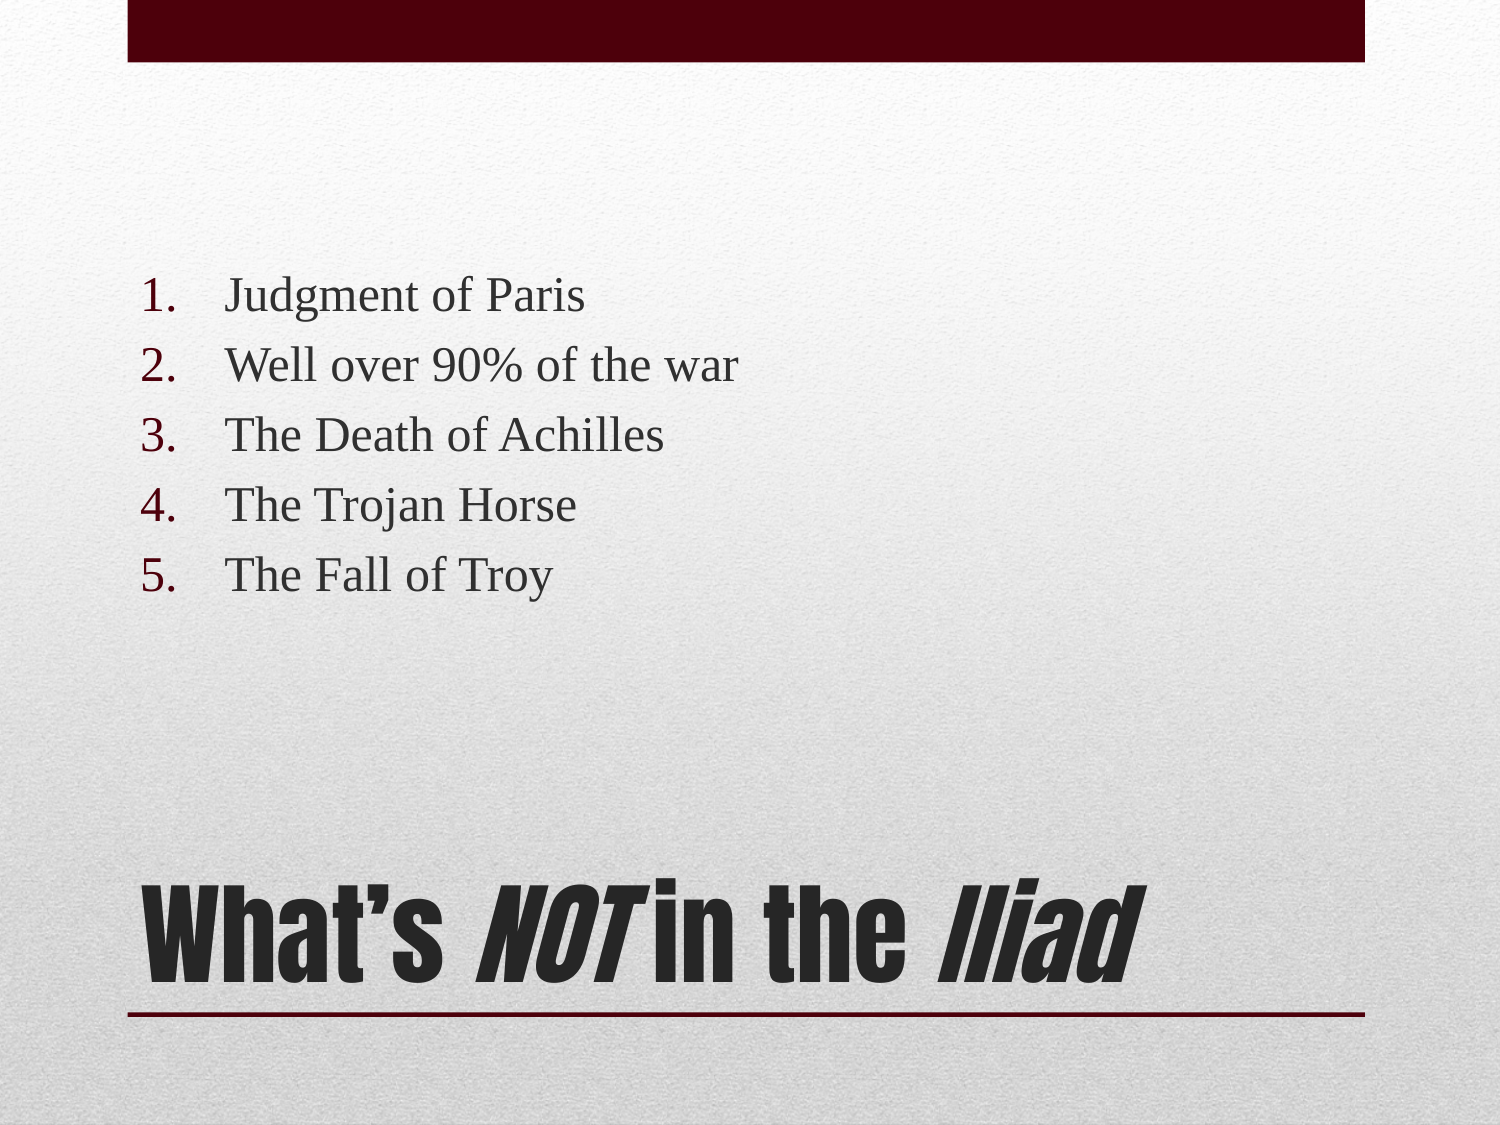

Judgment of Paris
Well over 90% of the war
The Death of Achilles
The Trojan Horse
The Fall of Troy
# What’s NOT in the Iliad